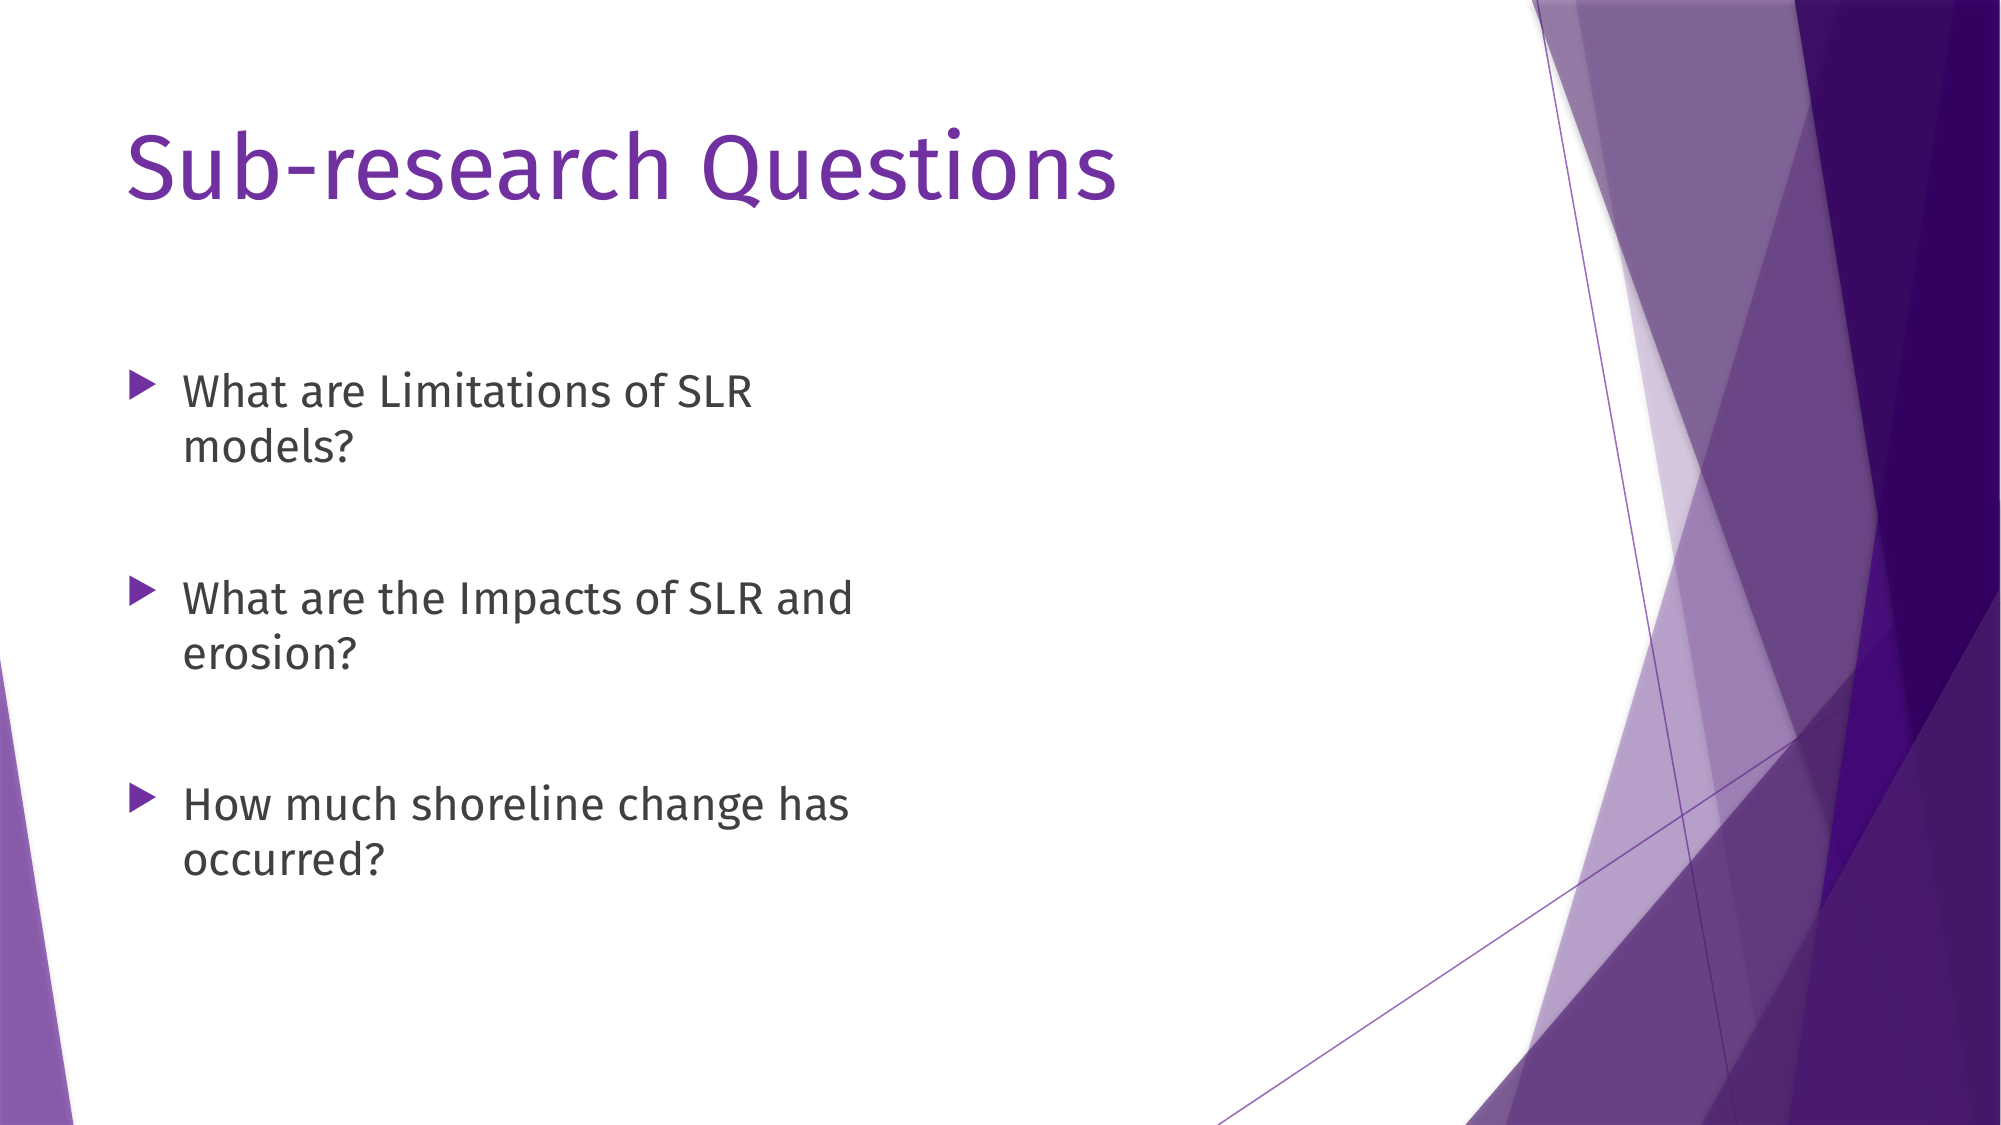

# Sub-research Questions
What are Limitations of SLR models?

What are the Impacts of SLR and erosion?

How much shoreline change has occurred?